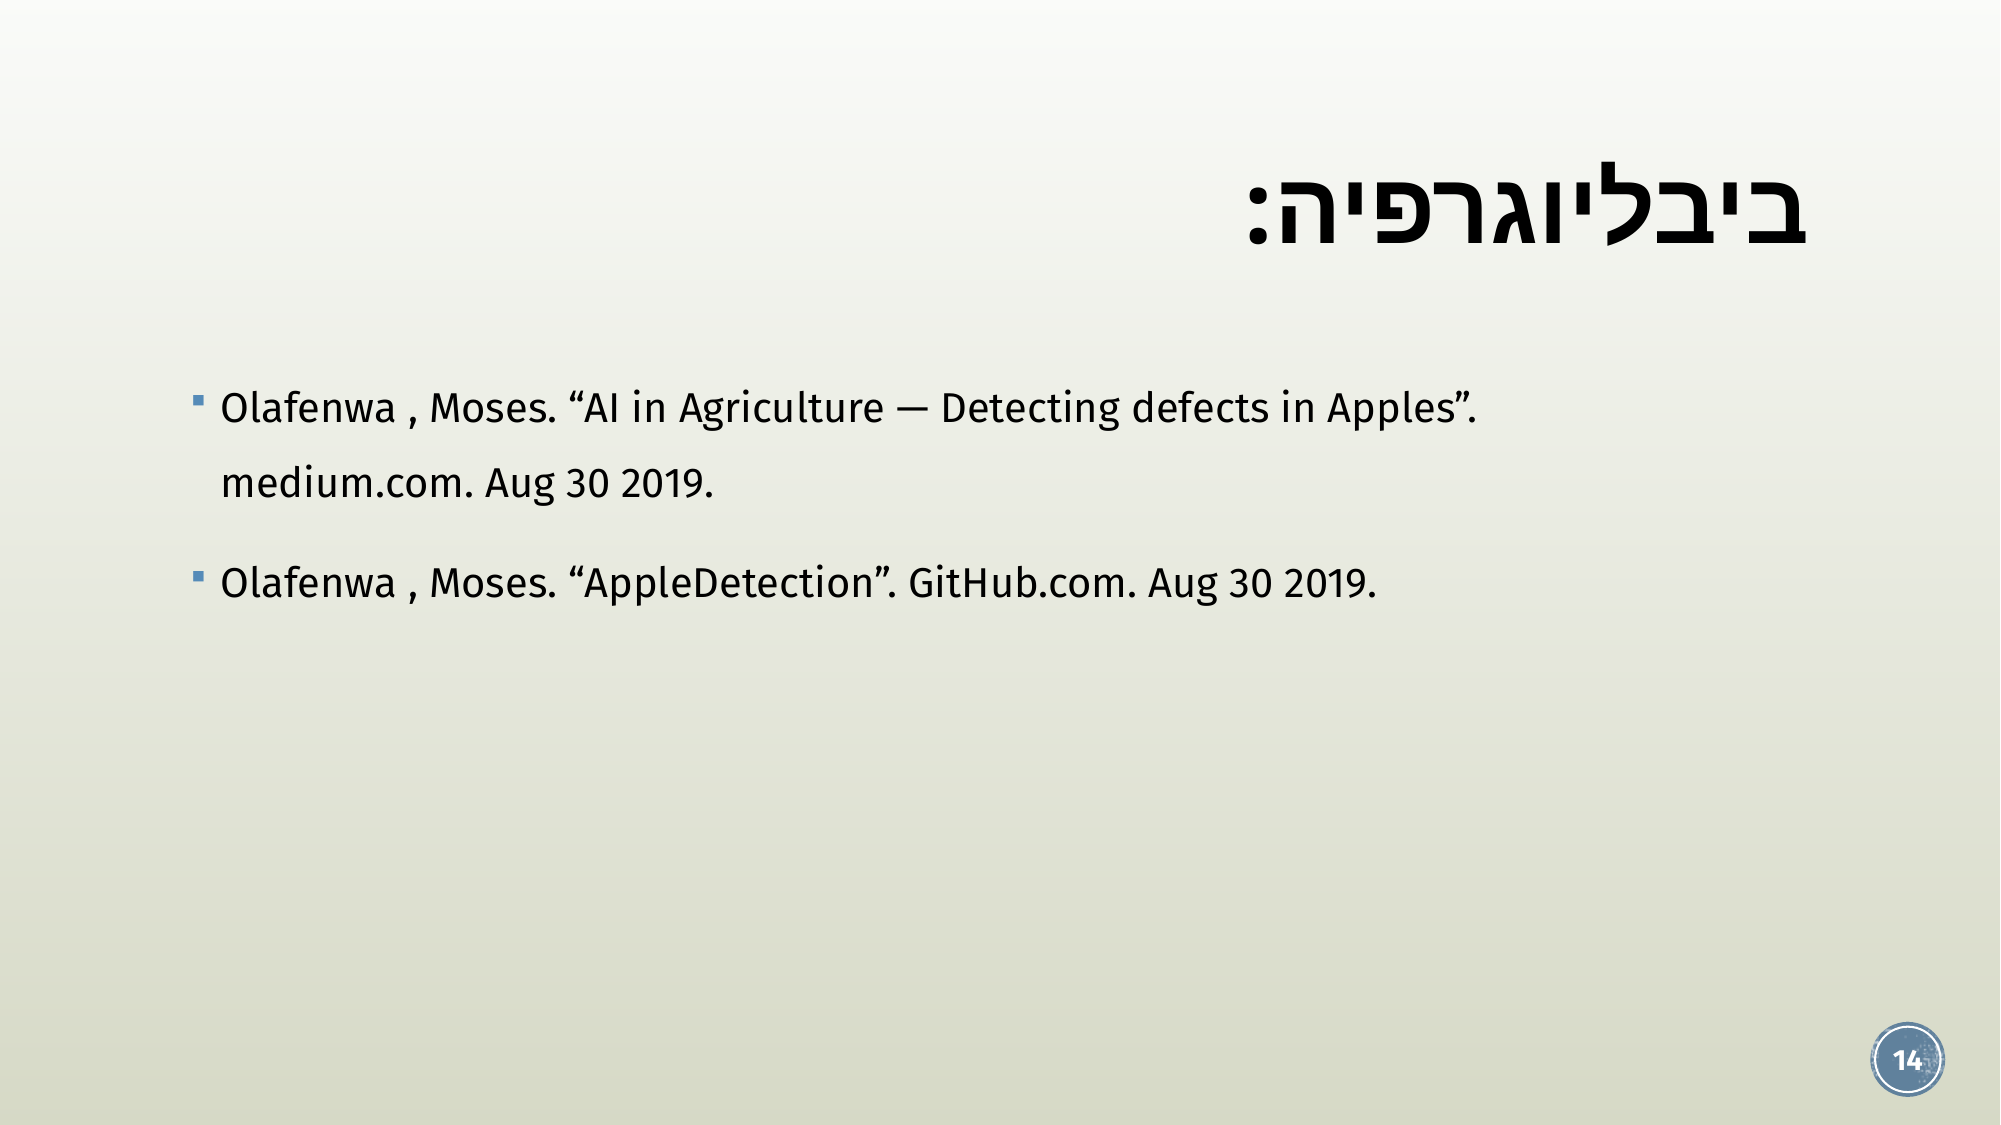

# ביבליוגרפיה:
Olafenwa , Moses. “AI in Agriculture — Detecting defects in Apples”.
medium.com. Aug 30 2019.
Olafenwa , Moses. “AppleDetection”. GitHub.com. Aug 30 2019.

14